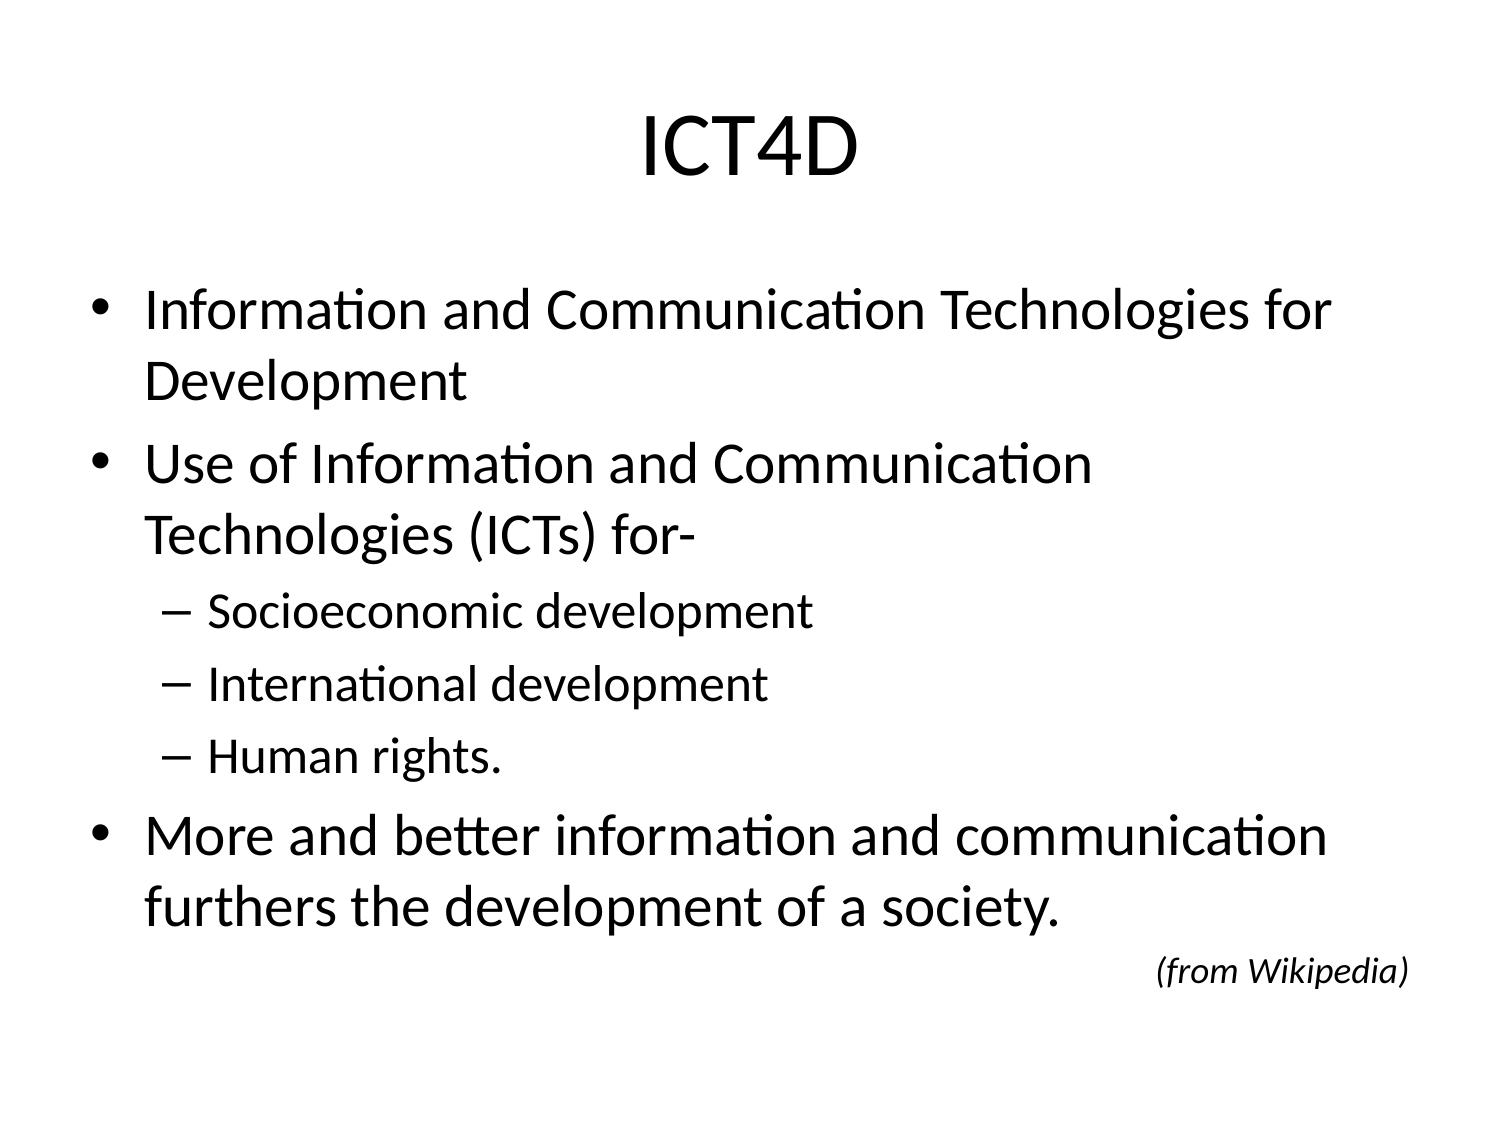

# ICT4D
Information and Communication Technologies for Development
Use of Information and Communication Technologies (ICTs) for-
Socioeconomic development
International development
Human rights.
More and better information and communication furthers the development of a society.
(from Wikipedia)